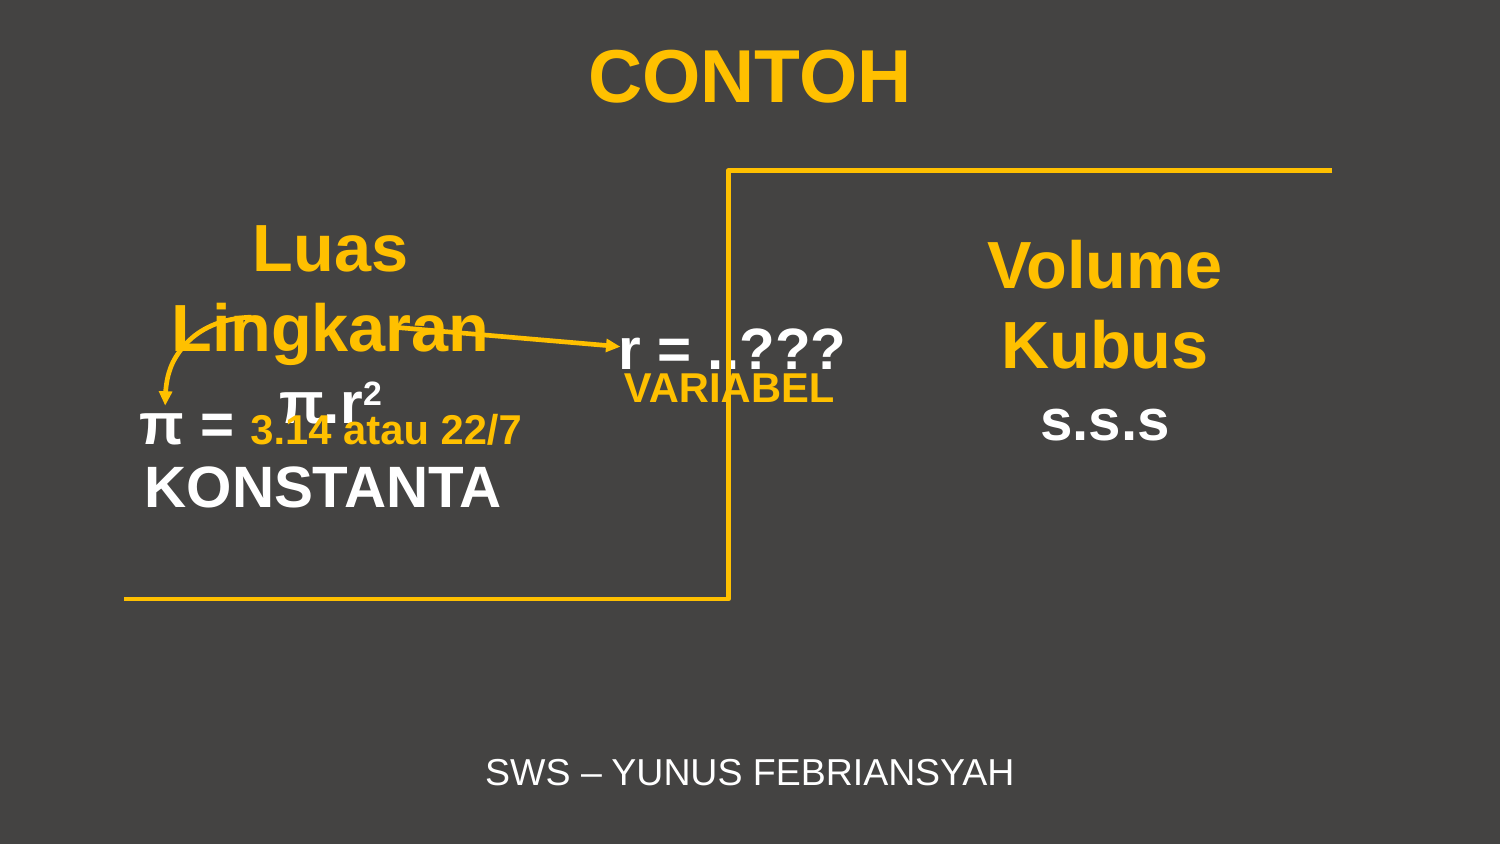

CONTOH
Luas Lingkaran
π.r2
Volume Kubus
s.s.s
r = ..???

VARIABEL
π = 3.14 atau 22/7
KONSTANTA